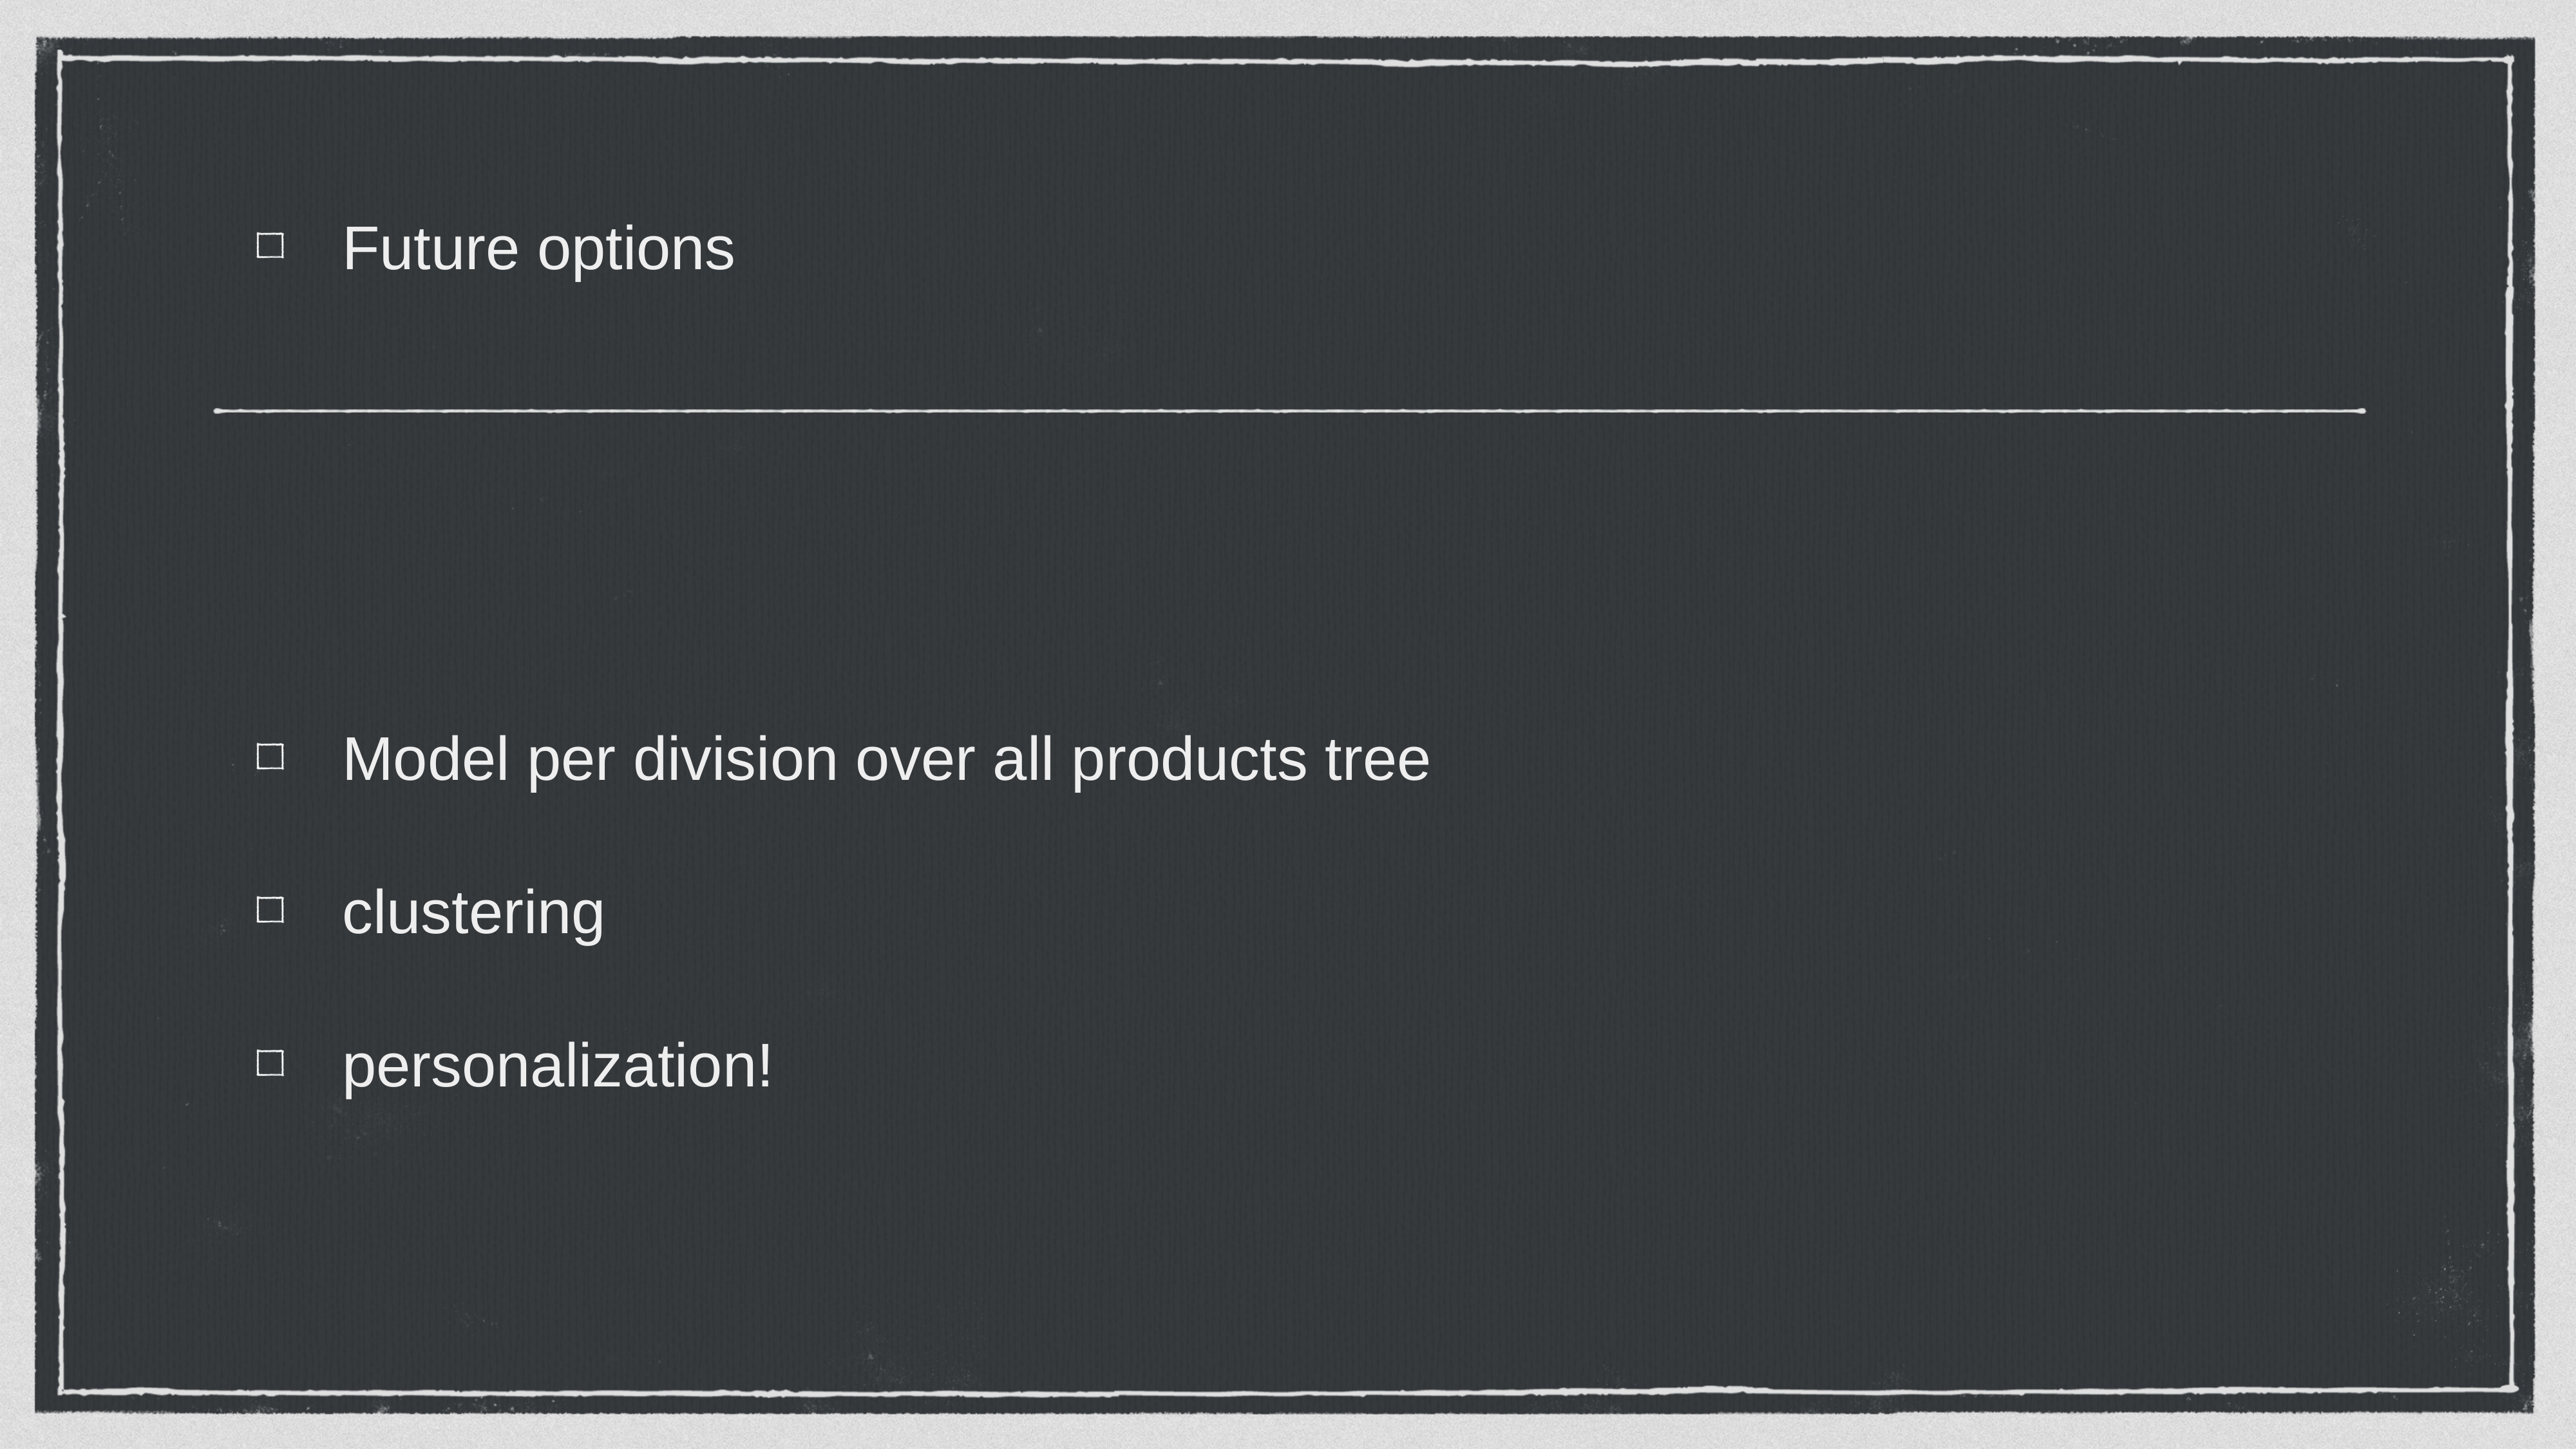

# Future options
Model per division over all products tree
clustering
personalization!